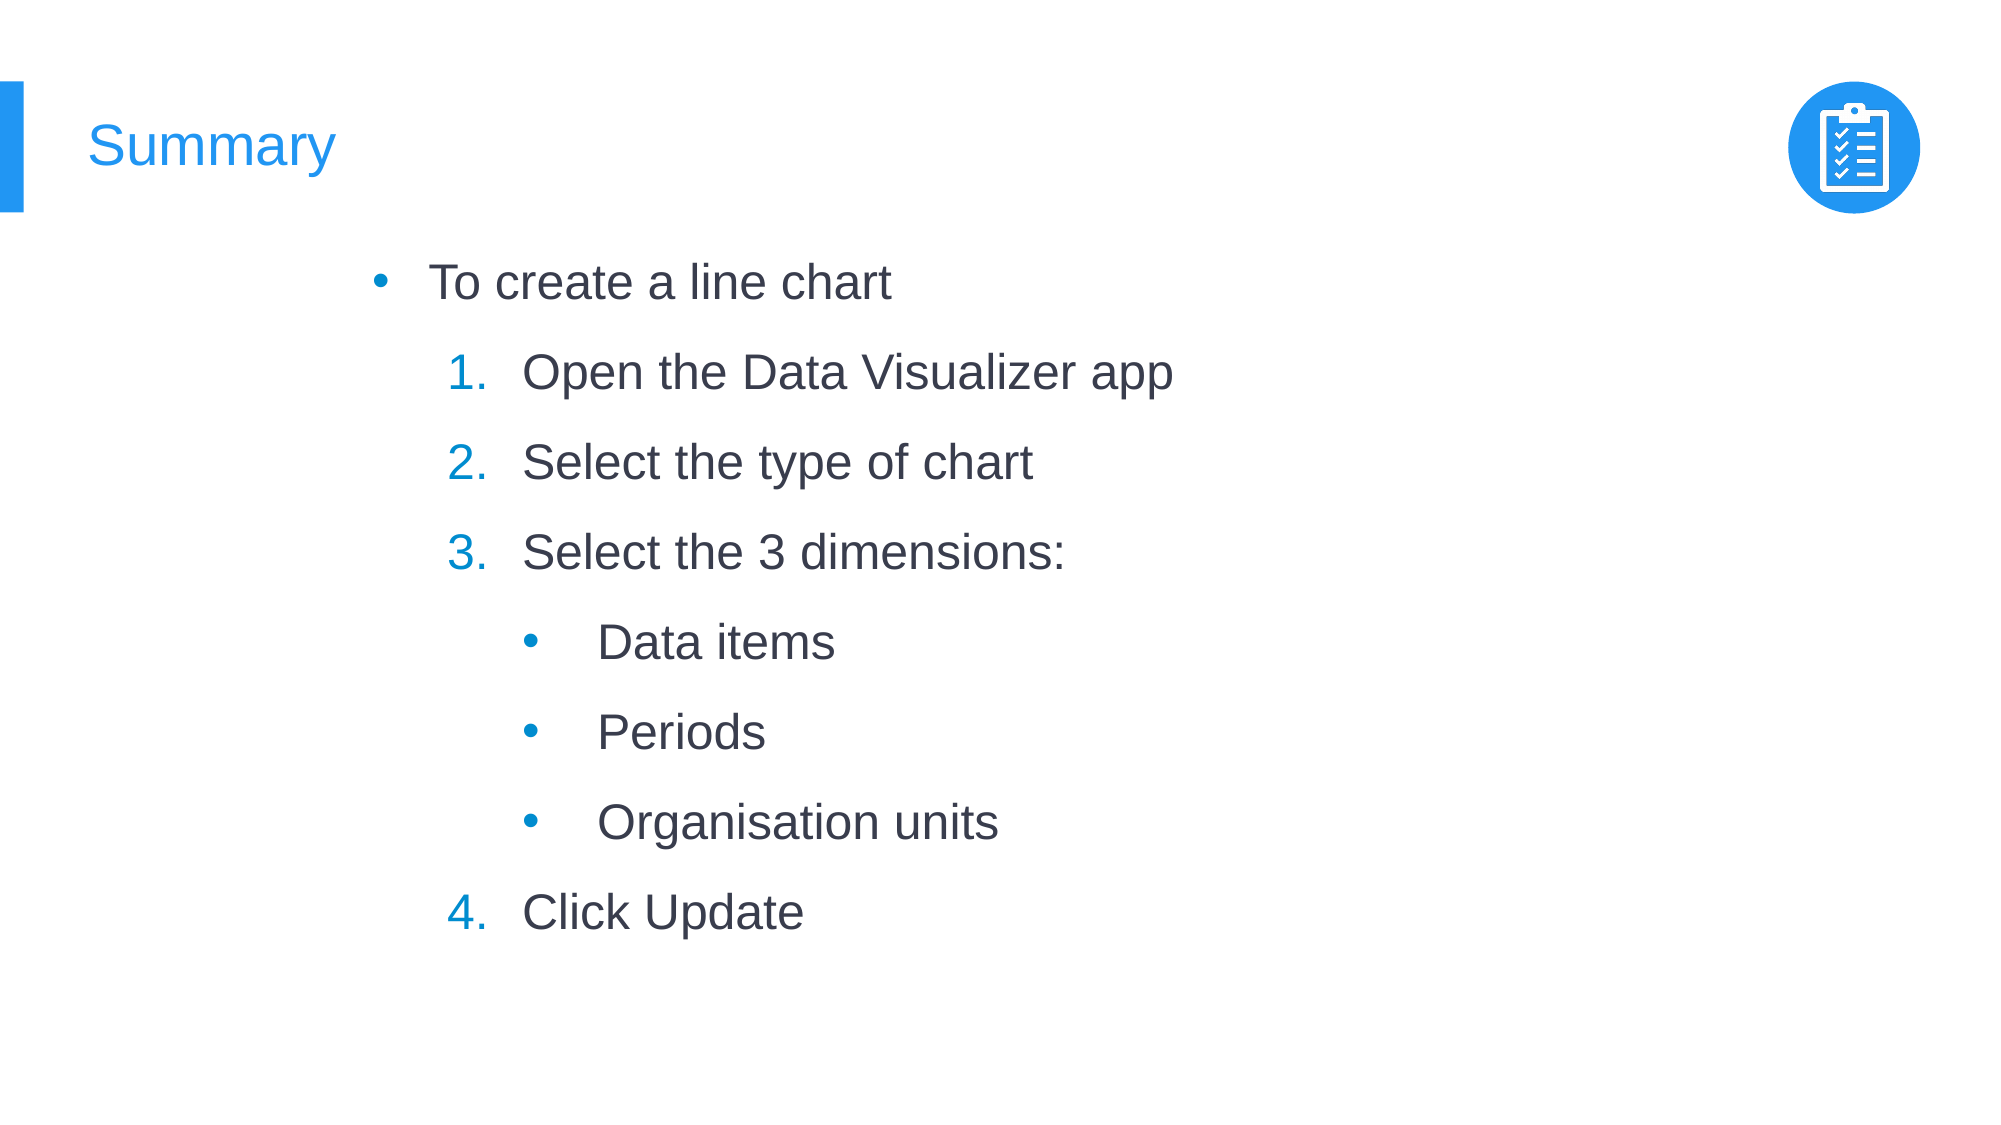

# Summary
To create a line chart
Open the Data Visualizer app
Select the type of chart
Select the 3 dimensions:
Data items
Periods
Organisation units
Click Update